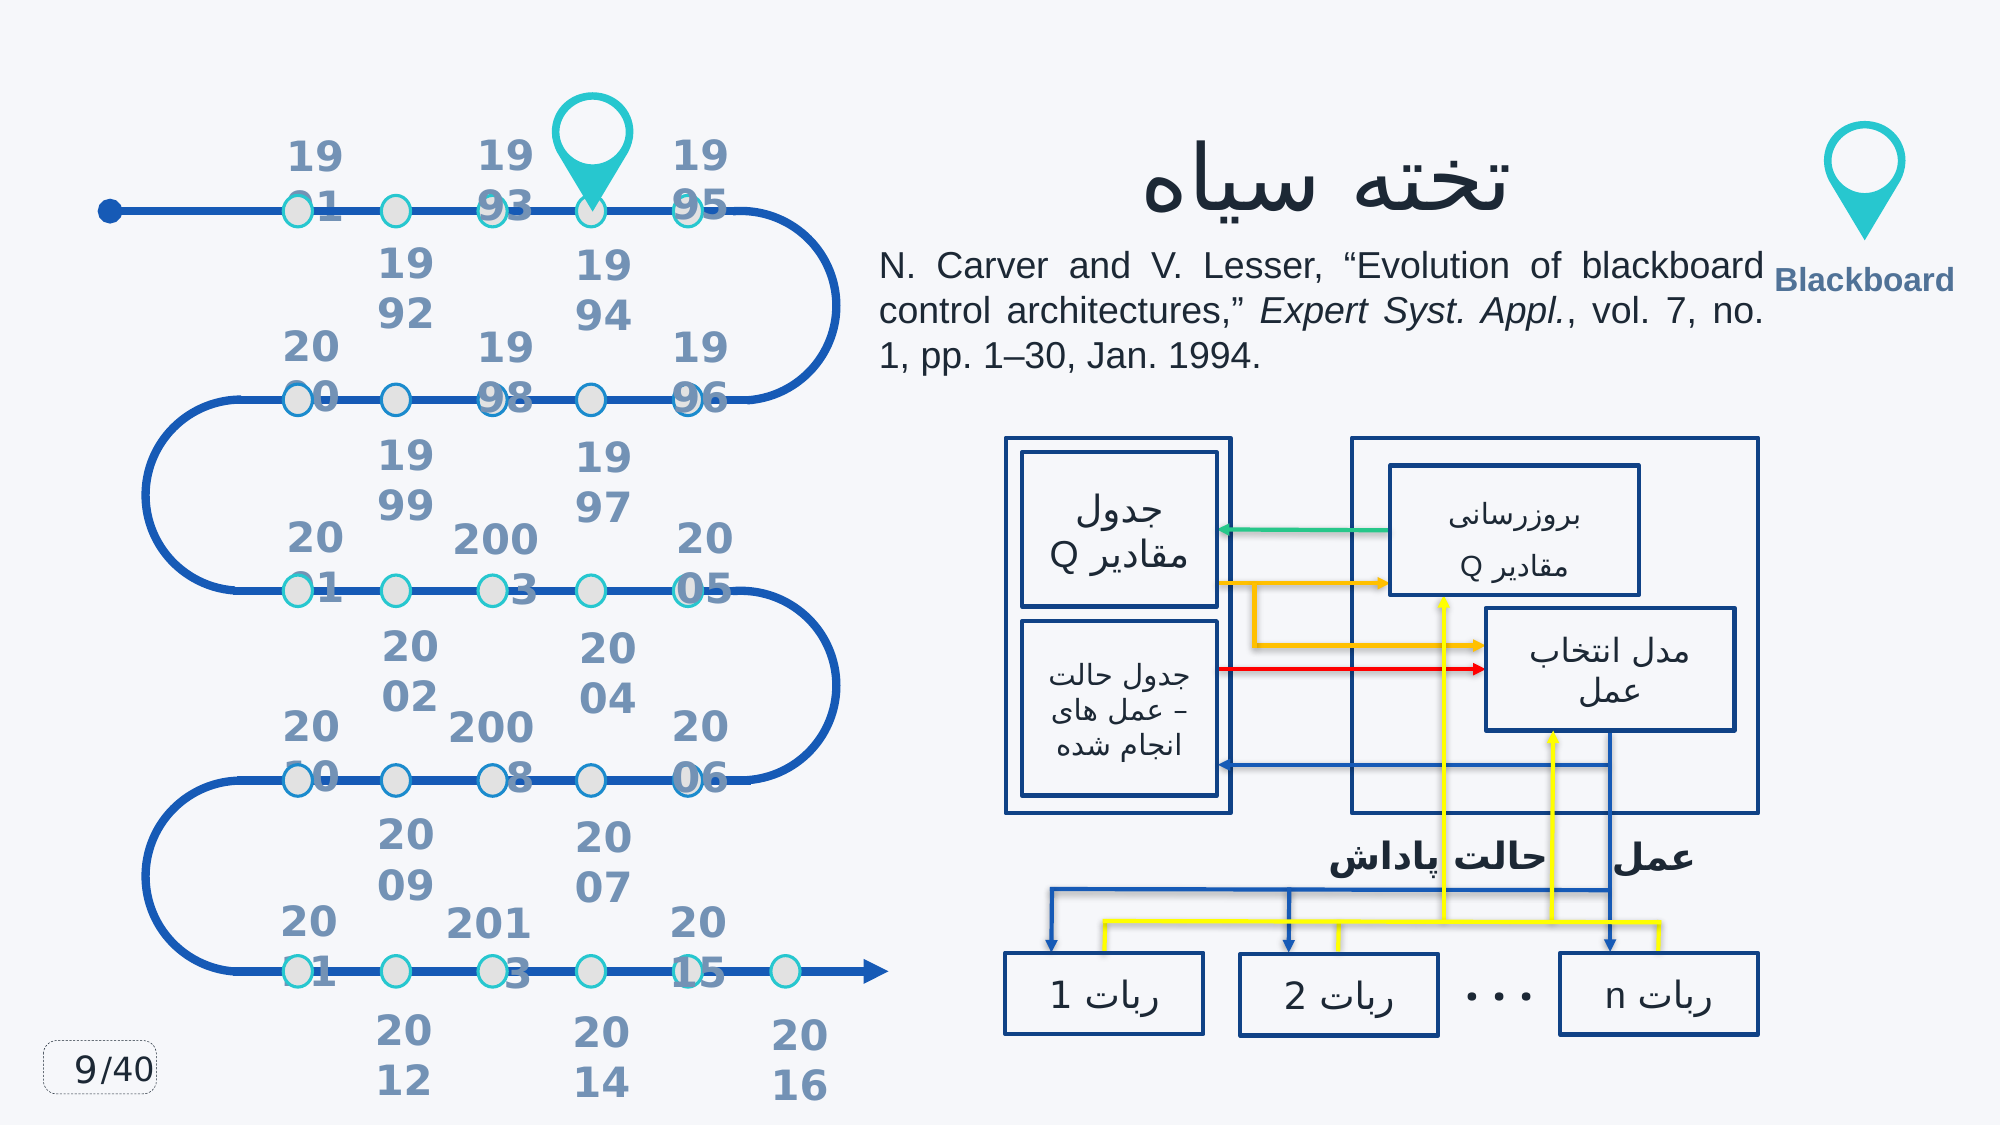

# تخته سیاه
1995
1993
1991

1992
1994
2000
1996
1998

1999
1997
2001
2005
2003

2002
2004
2010
2006
2008

2009
2007
2011
2015
2013

2012
2014
2016

N. Carver and V. Lesser, “Evolution of blackboard control architectures,” Expert Syst. Appl., vol. 7, no. 1, pp. 1–30, Jan. 1994.
Blackboard

جدول مقادیر Q
بروزرسانی مقادیر Q
مدل انتخاب عمل
جدول حالت – عمل های انجام شده
پاداش
حالت
عمل
. . .
ربات 1
ربات n
ربات 2
9